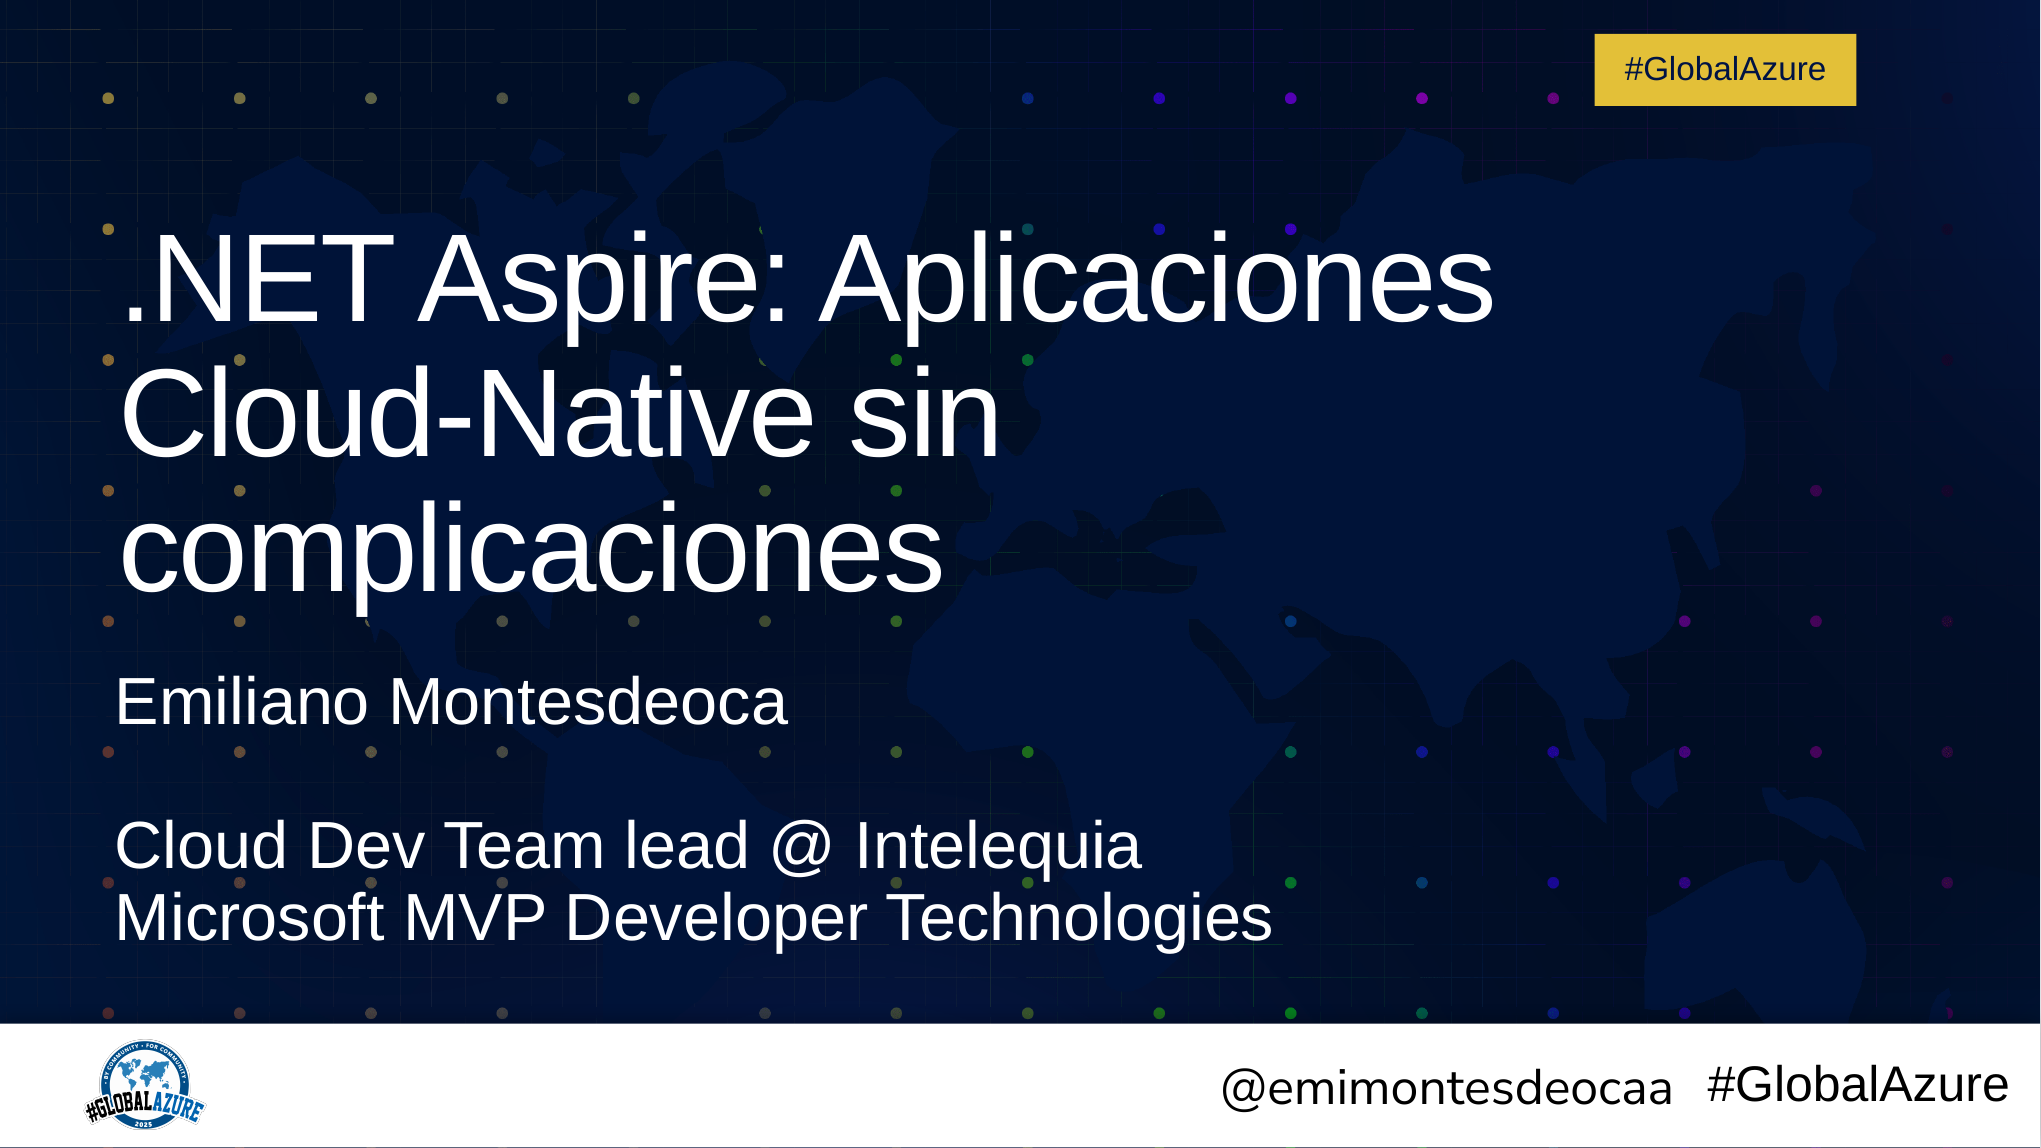

# .NET Aspire: Aplicaciones Cloud-Native sin complicaciones
Emiliano Montesdeoca

Cloud Dev Team lead @ Intelequia
Microsoft MVP Developer Technologies

@emimontesdeocaa